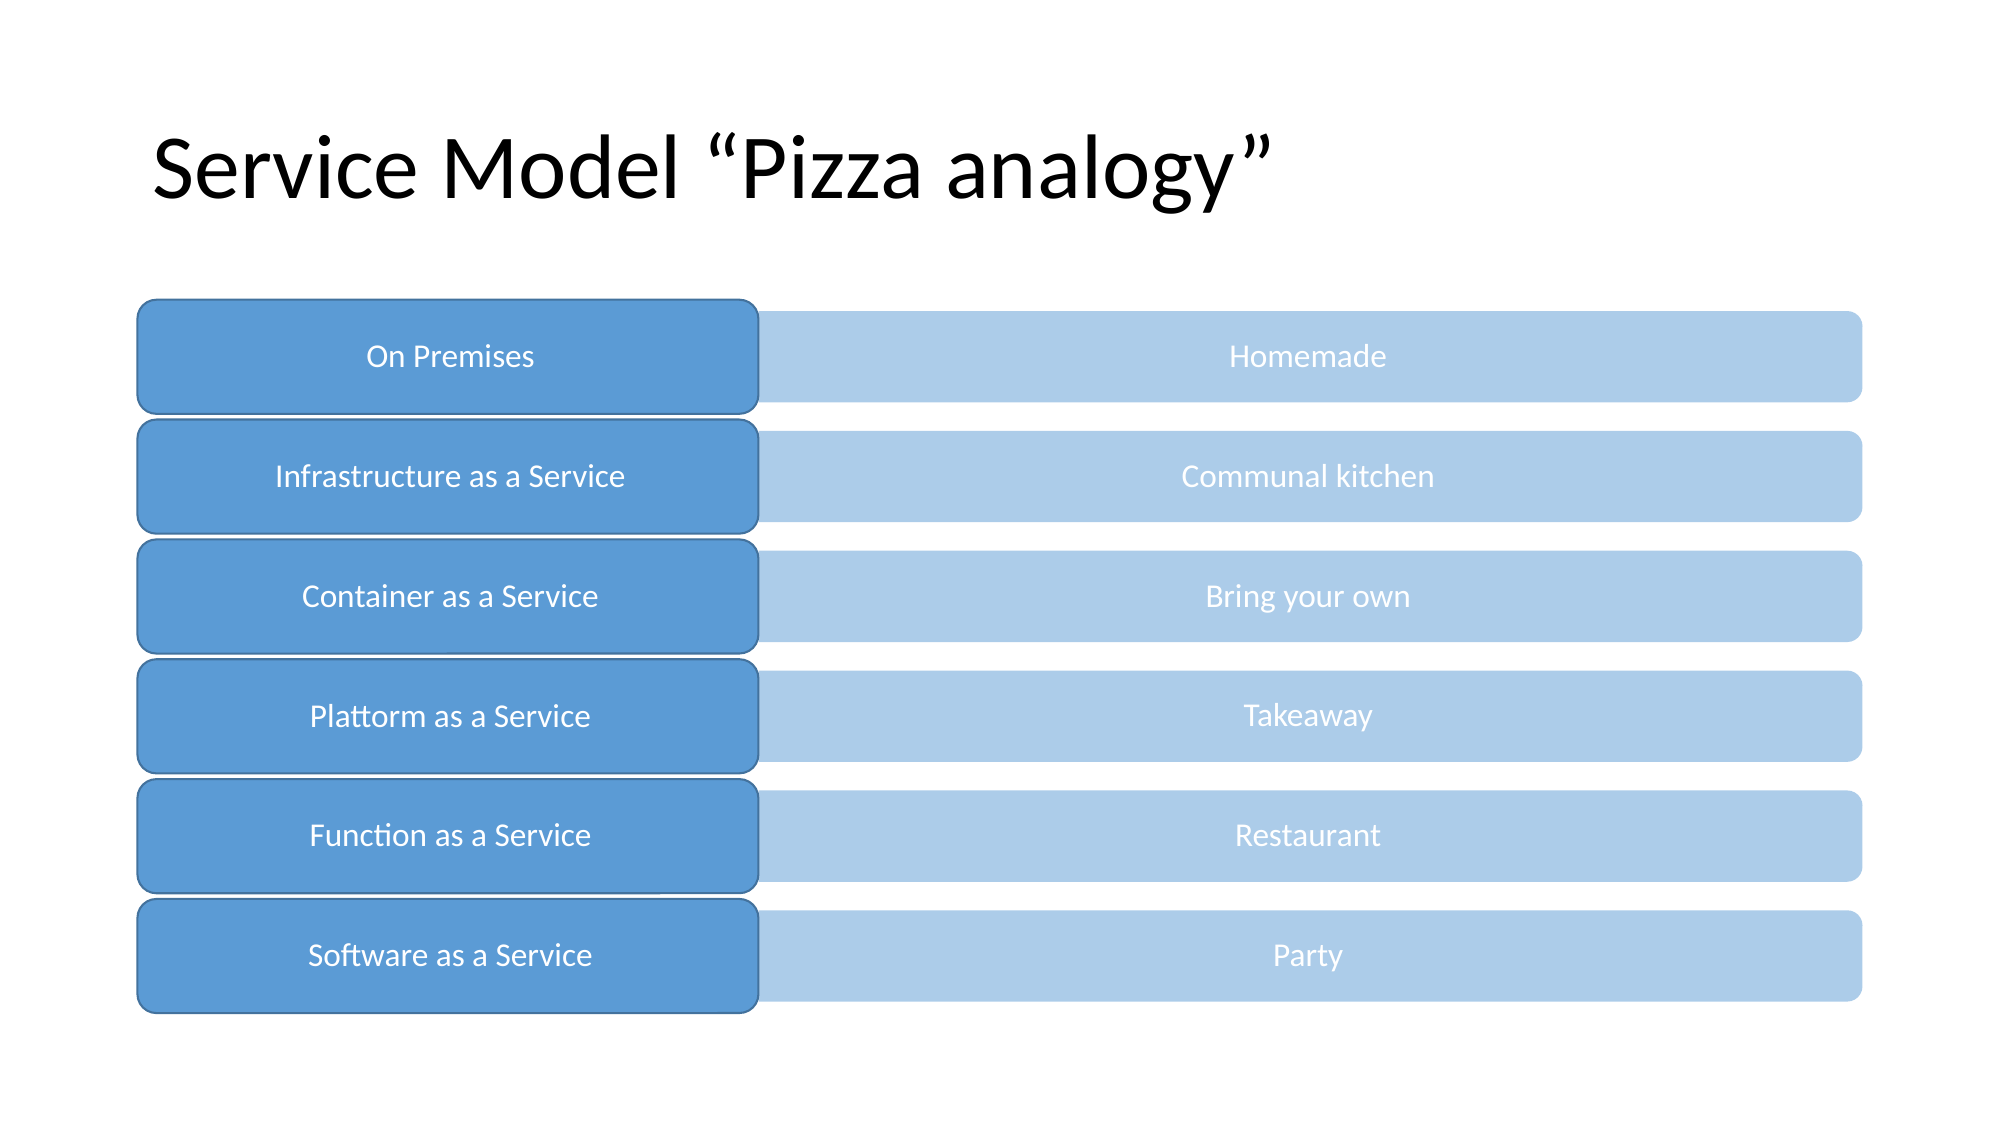

# Service Model “Pizza analogy”
Homemade
On Premises
Communal kitchen
Infrastructure as a Service
Bring your own
Container as a Service
Takeaway
Plattorm as a Service
Restaurant
Function as a Service
Party
Software as a Service